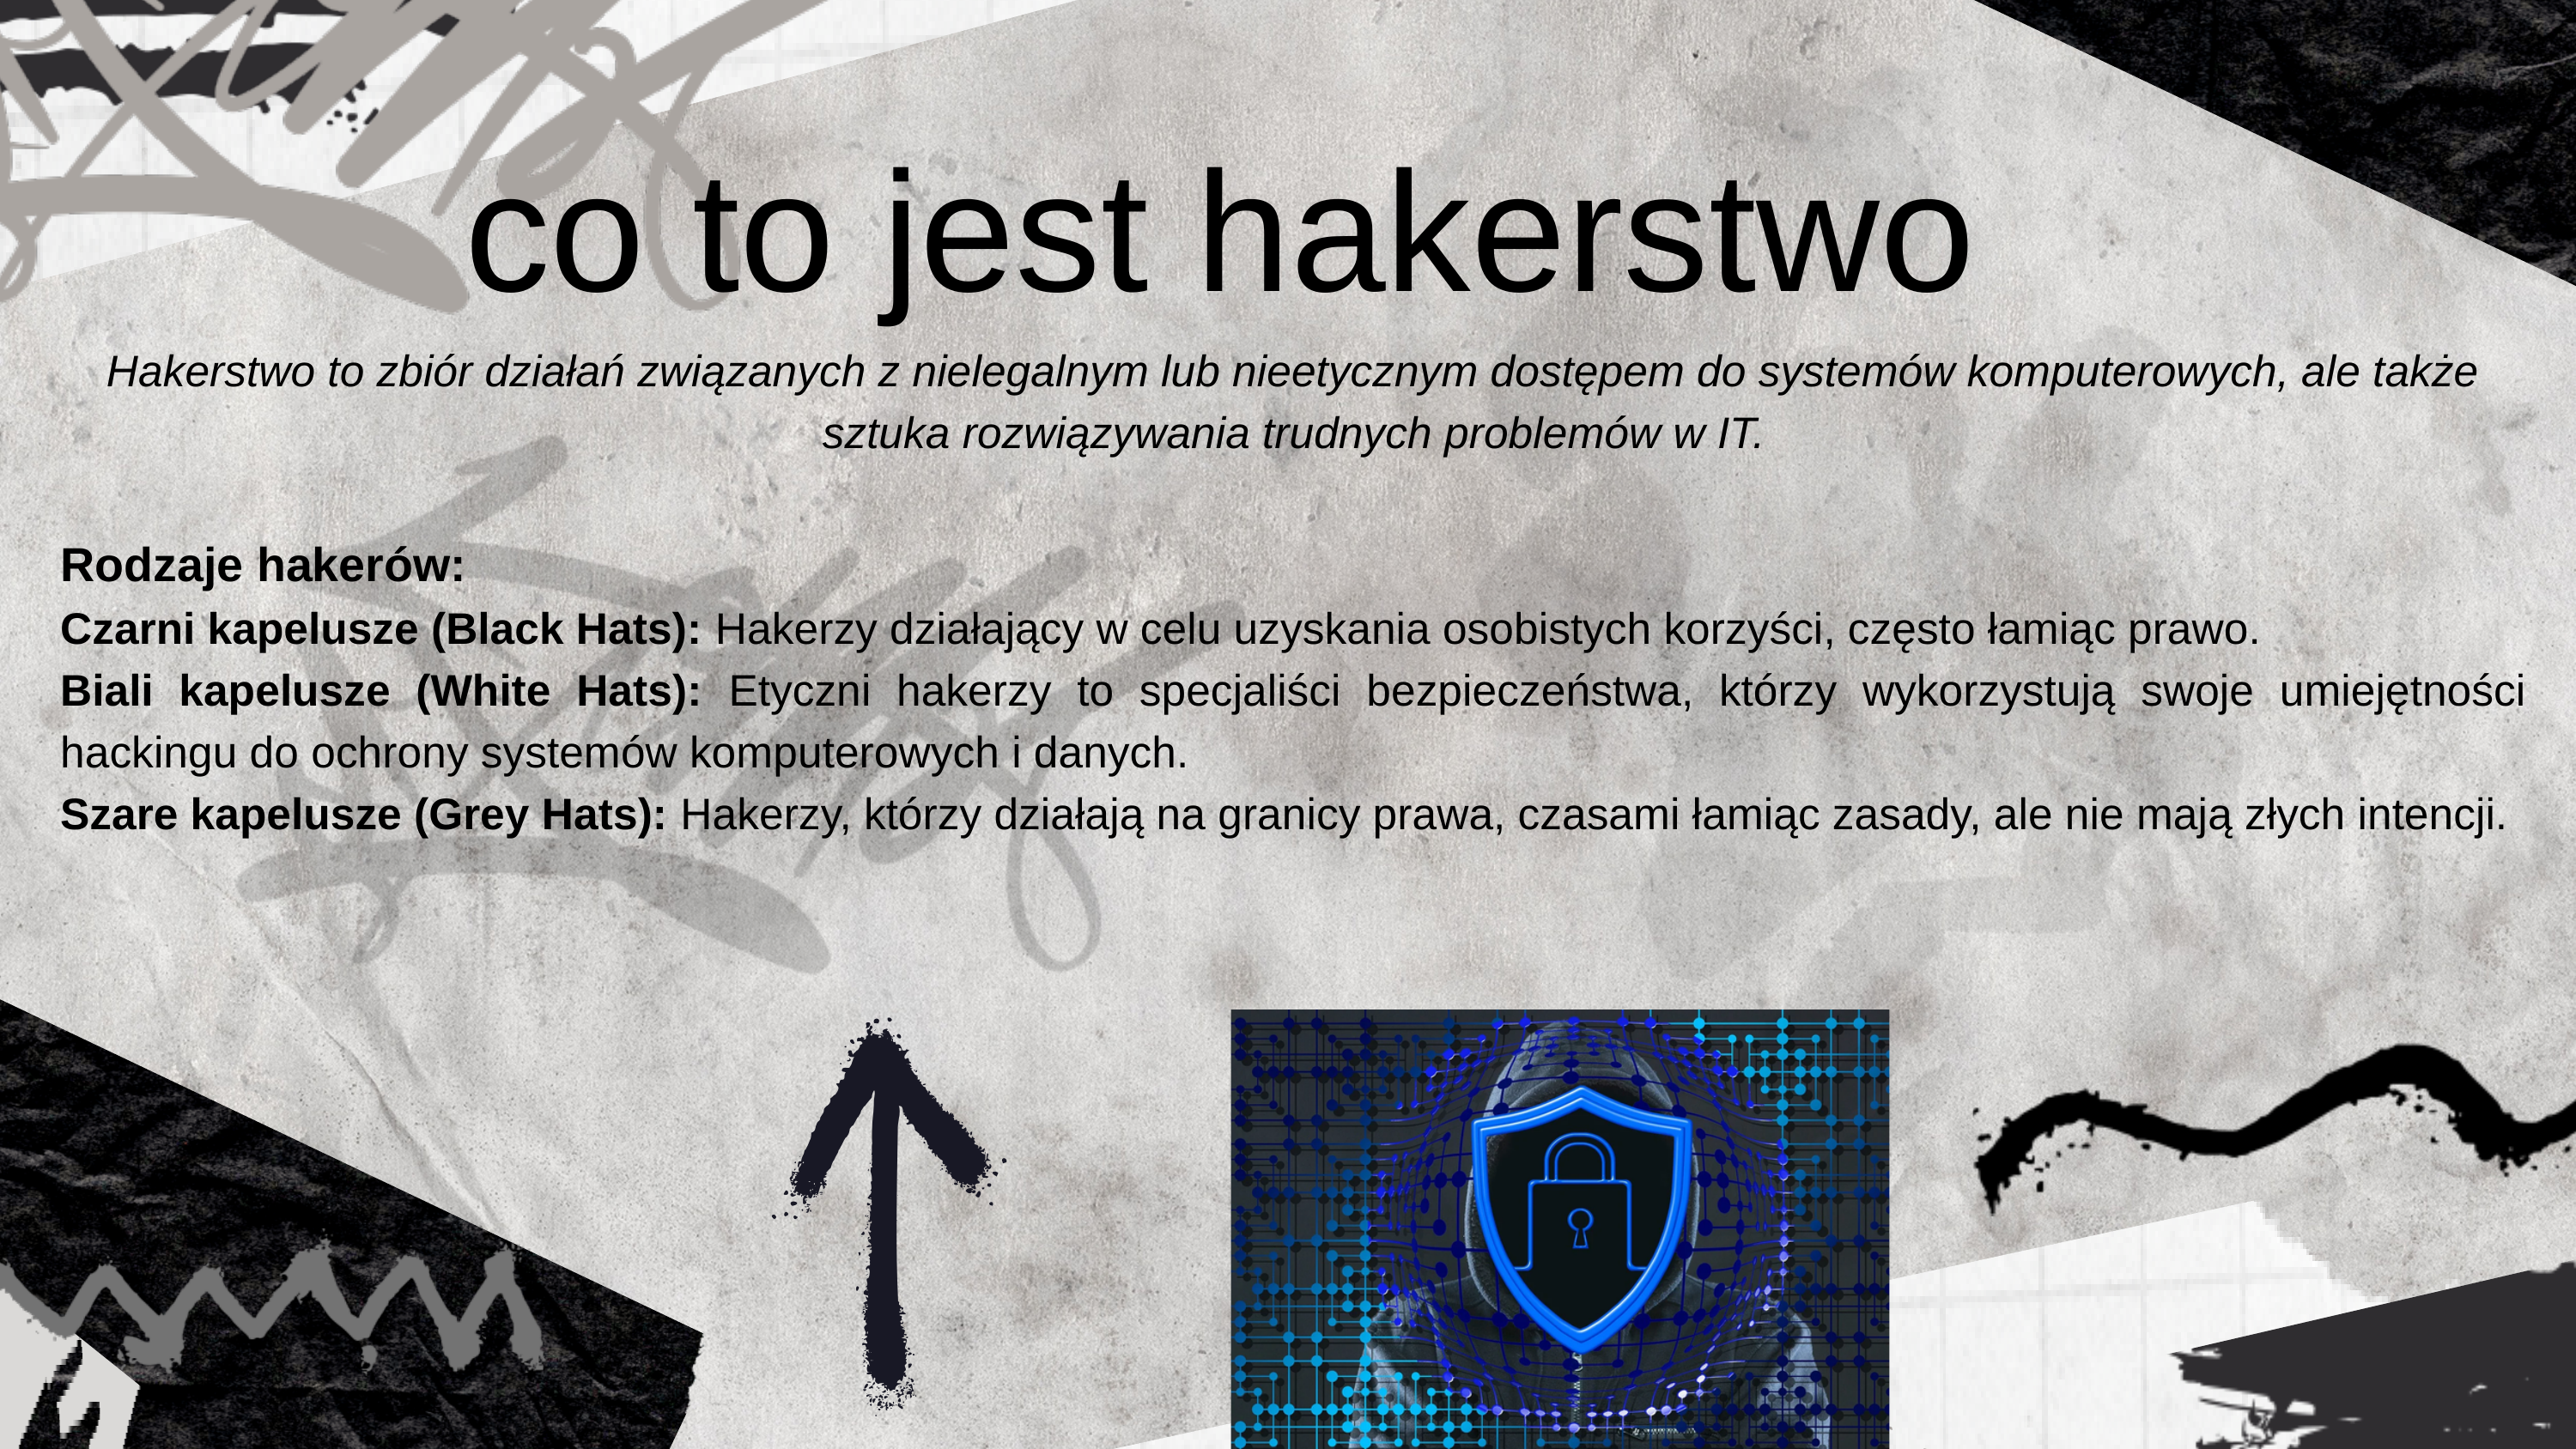

co to jest hakerstwo
Hakerstwo to zbiór działań związanych z nielegalnym lub nieetycznym dostępem do systemów komputerowych, ale także sztuka rozwiązywania trudnych problemów w IT.

Rodzaje hakerów:
Czarni kapelusze (Black Hats): Hakerzy działający w celu uzyskania osobistych korzyści, często łamiąc prawo.
Biali kapelusze (White Hats): Etyczni hakerzy to specjaliści bezpieczeństwa, którzy wykorzystują swoje umiejętności hackingu do ochrony systemów komputerowych i danych.
Szare kapelusze (Grey Hats): Hakerzy, którzy działają na granicy prawa, czasami łamiąc zasady, ale nie mają złych intencji.